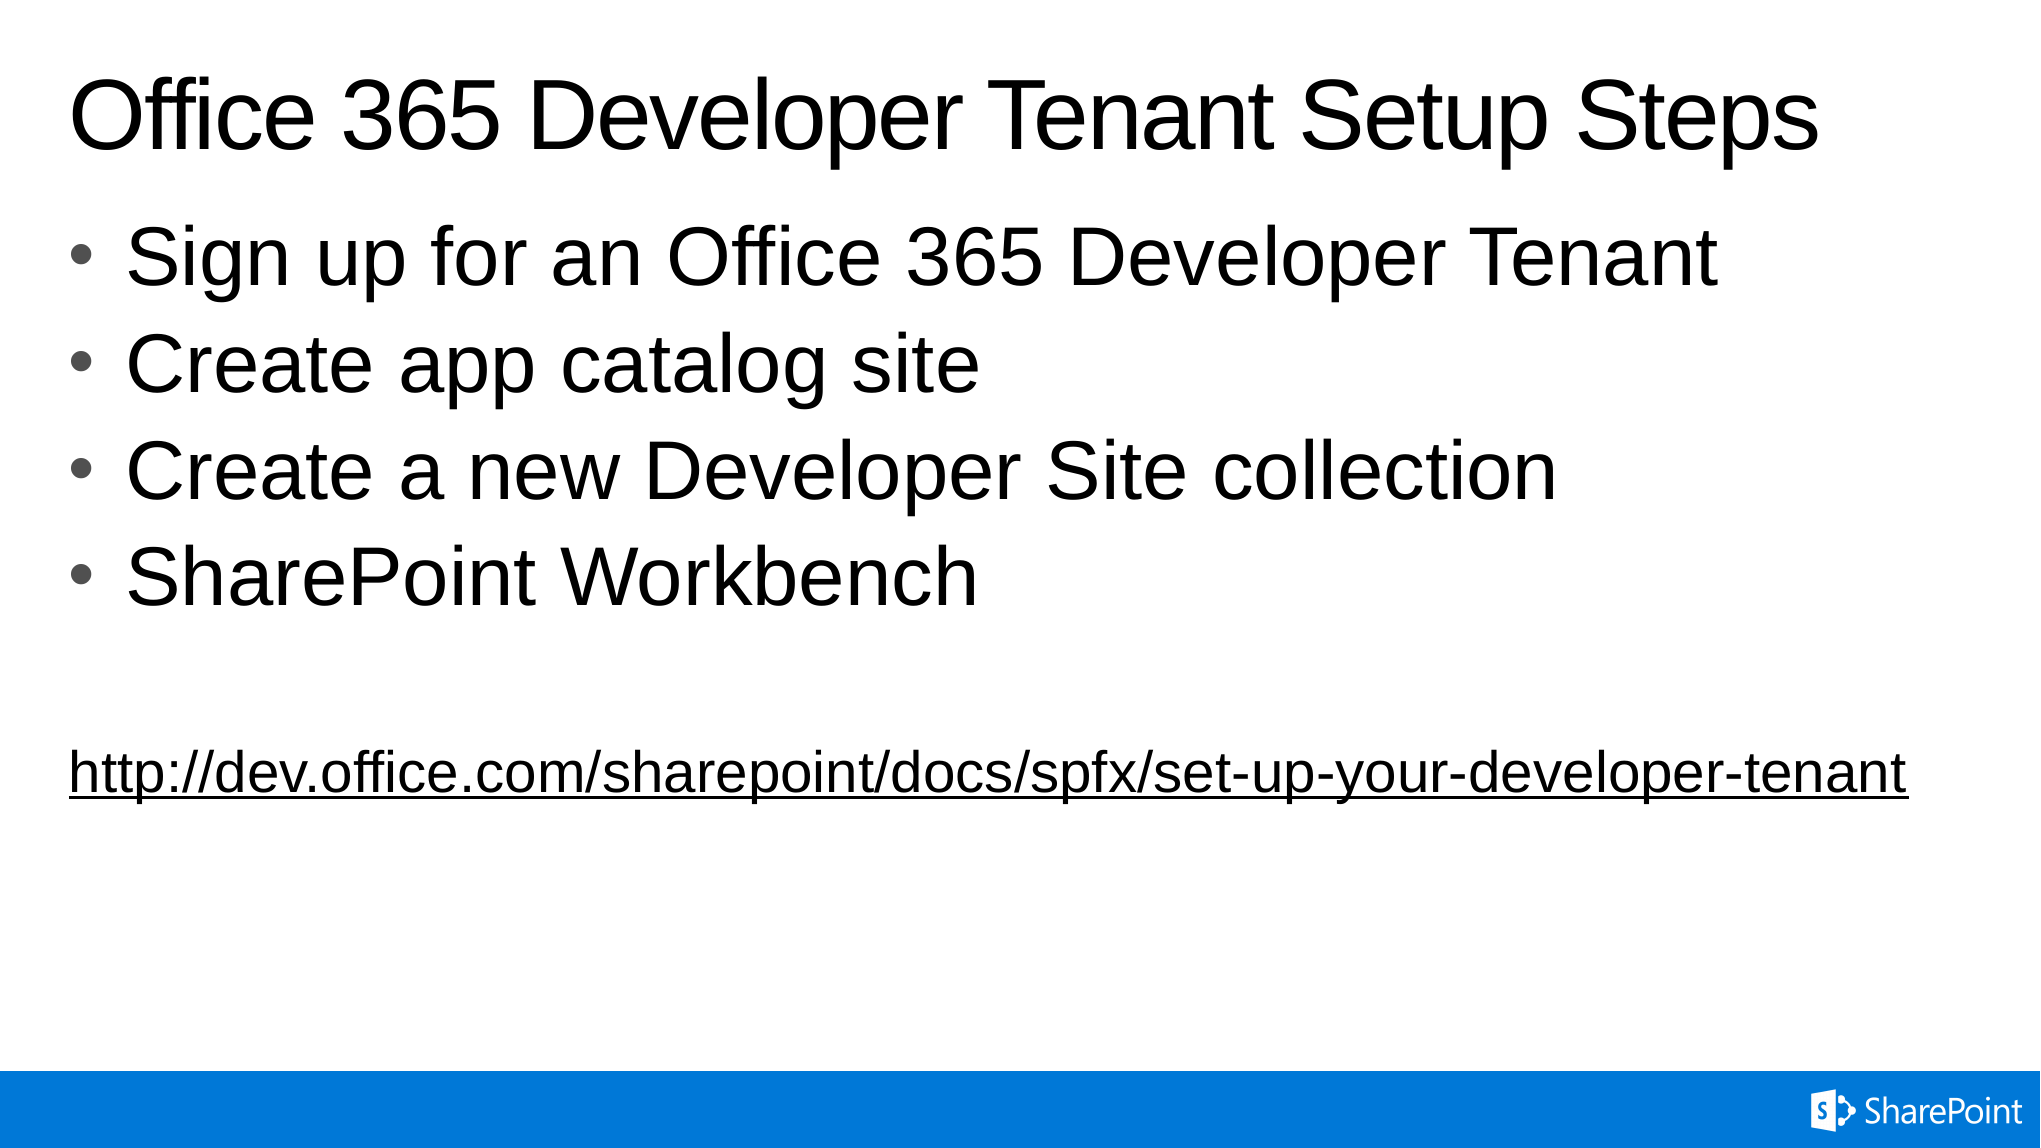

# Office 365 Developer Tenant Setup Steps
Sign up for an Office 365 Developer Tenant
Create app catalog site
Create a new Developer Site collection
SharePoint Workbench

http://dev.office.com/sharepoint/docs/spfx/set-up-your-developer-tenant